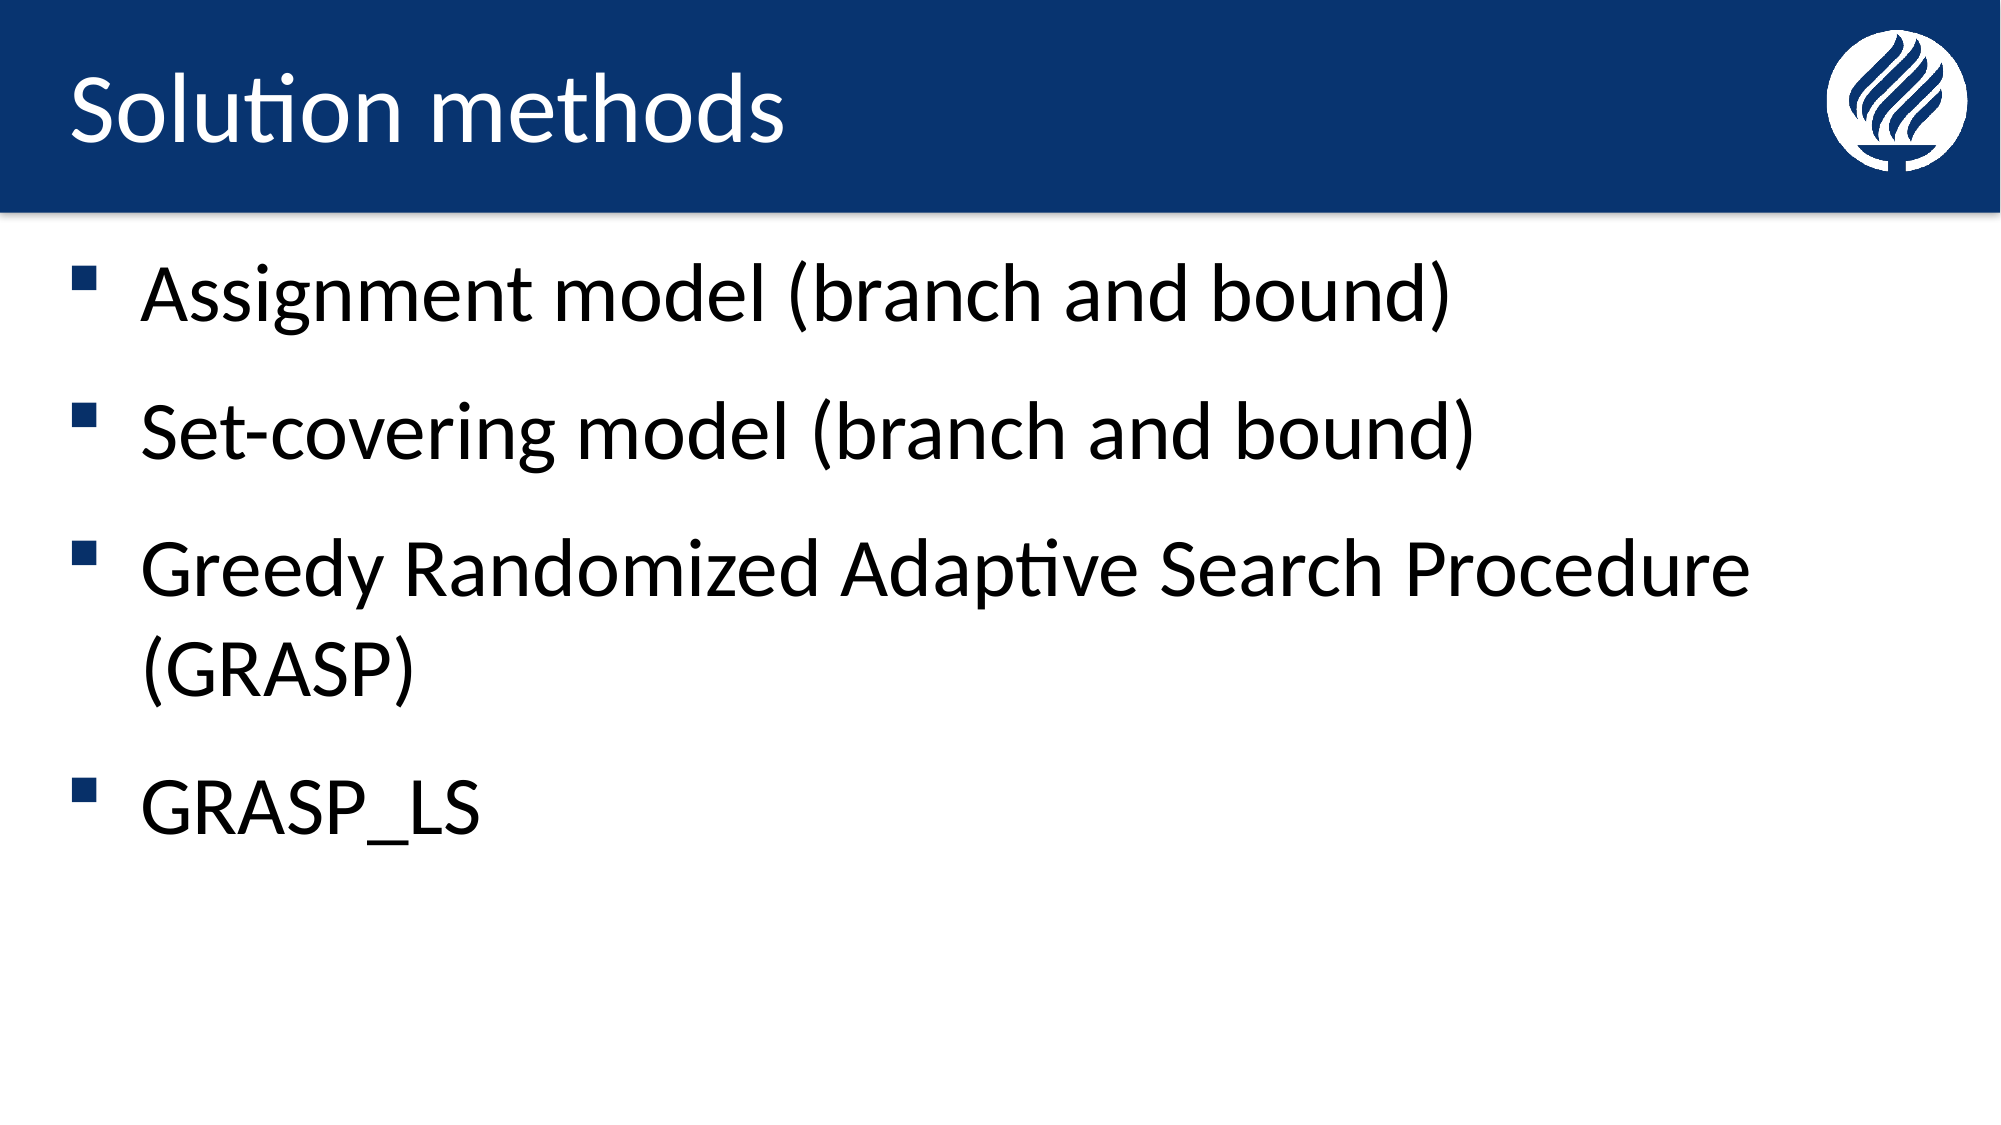

# Solution methods
Assignment model (branch and bound)
Set-covering model (branch and bound)
Greedy Randomized Adaptive Search Procedure (GRASP)
GRASP_LS